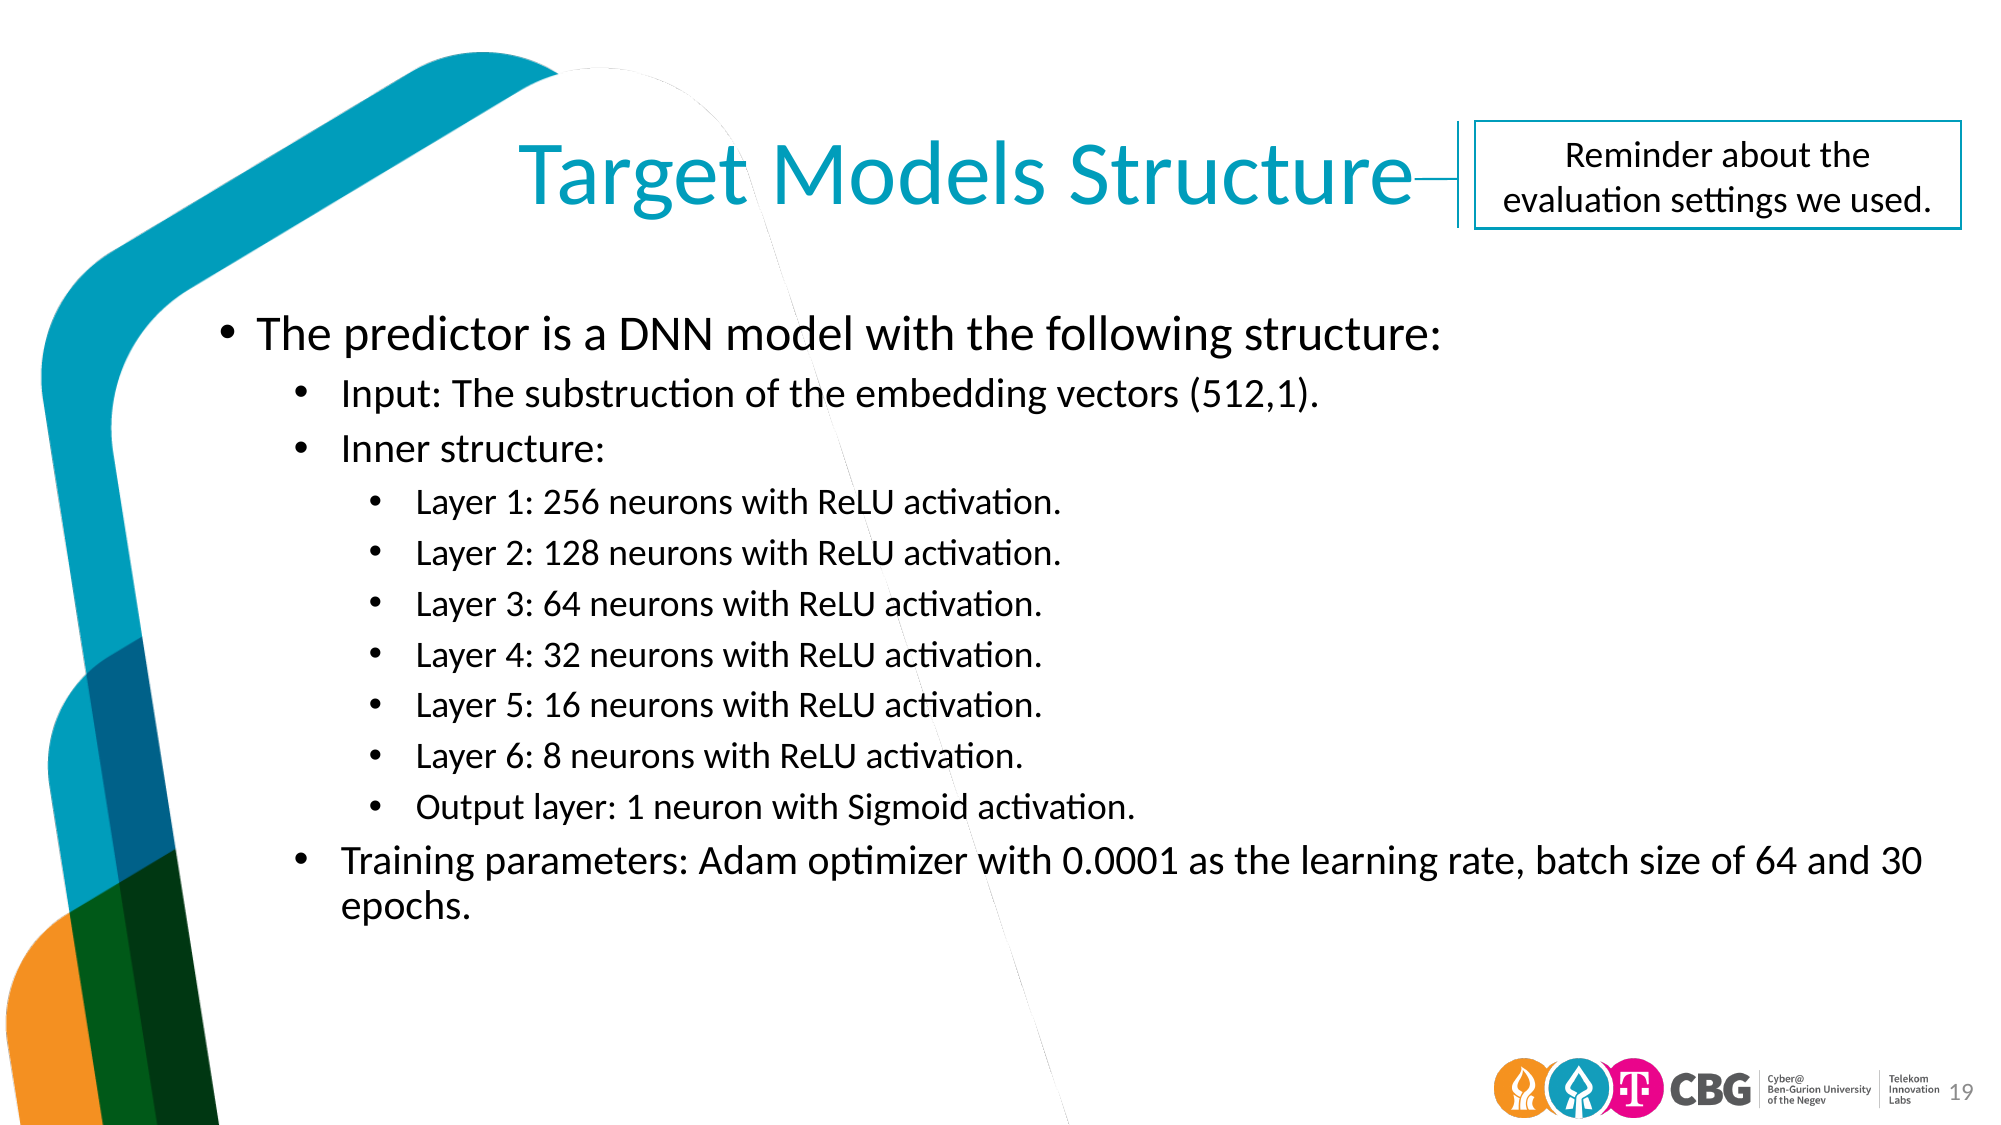

# Target Models Structure
Reminder about the evaluation settings we used.
The predictor is a DNN model with the following structure:
Input: The substruction of the embedding vectors (512,1).
Inner structure:
Layer 1: 256 neurons with ReLU activation.
Layer 2: 128 neurons with ReLU activation.
Layer 3: 64 neurons with ReLU activation.
Layer 4: 32 neurons with ReLU activation.
Layer 5: 16 neurons with ReLU activation.
Layer 6: 8 neurons with ReLU activation.
Output layer: 1 neuron with Sigmoid activation.
Training parameters: Adam optimizer with 0.0001 as the learning rate, batch size of 64 and 30 epochs.

19